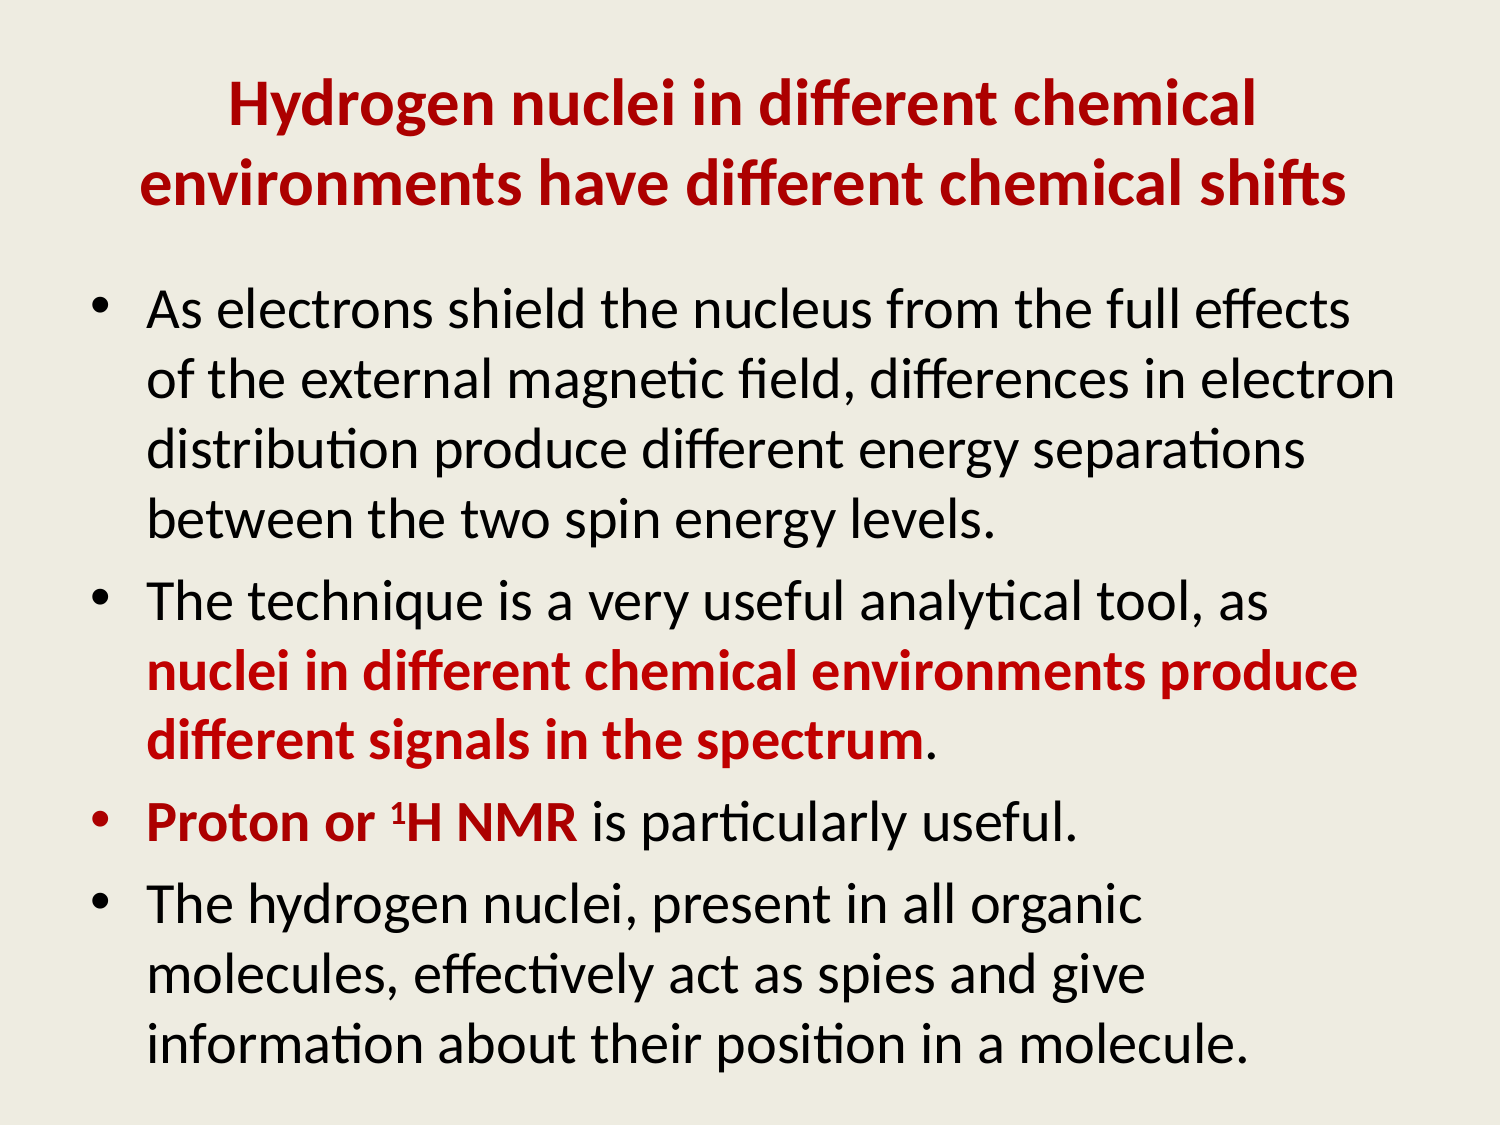

# Hydrogen nuclei in different chemical environments have different chemical shifts
As electrons shield the nucleus from the full effects of the external magnetic field, differences in electron distribution produce different energy separations between the two spin energy levels.
The technique is a very useful analytical tool, as nuclei in different chemical environments produce different signals in the spectrum.
Proton or 1H NMR is particularly useful.
The hydrogen nuclei, present in all organic molecules, effectively act as spies and give information about their position in a molecule.